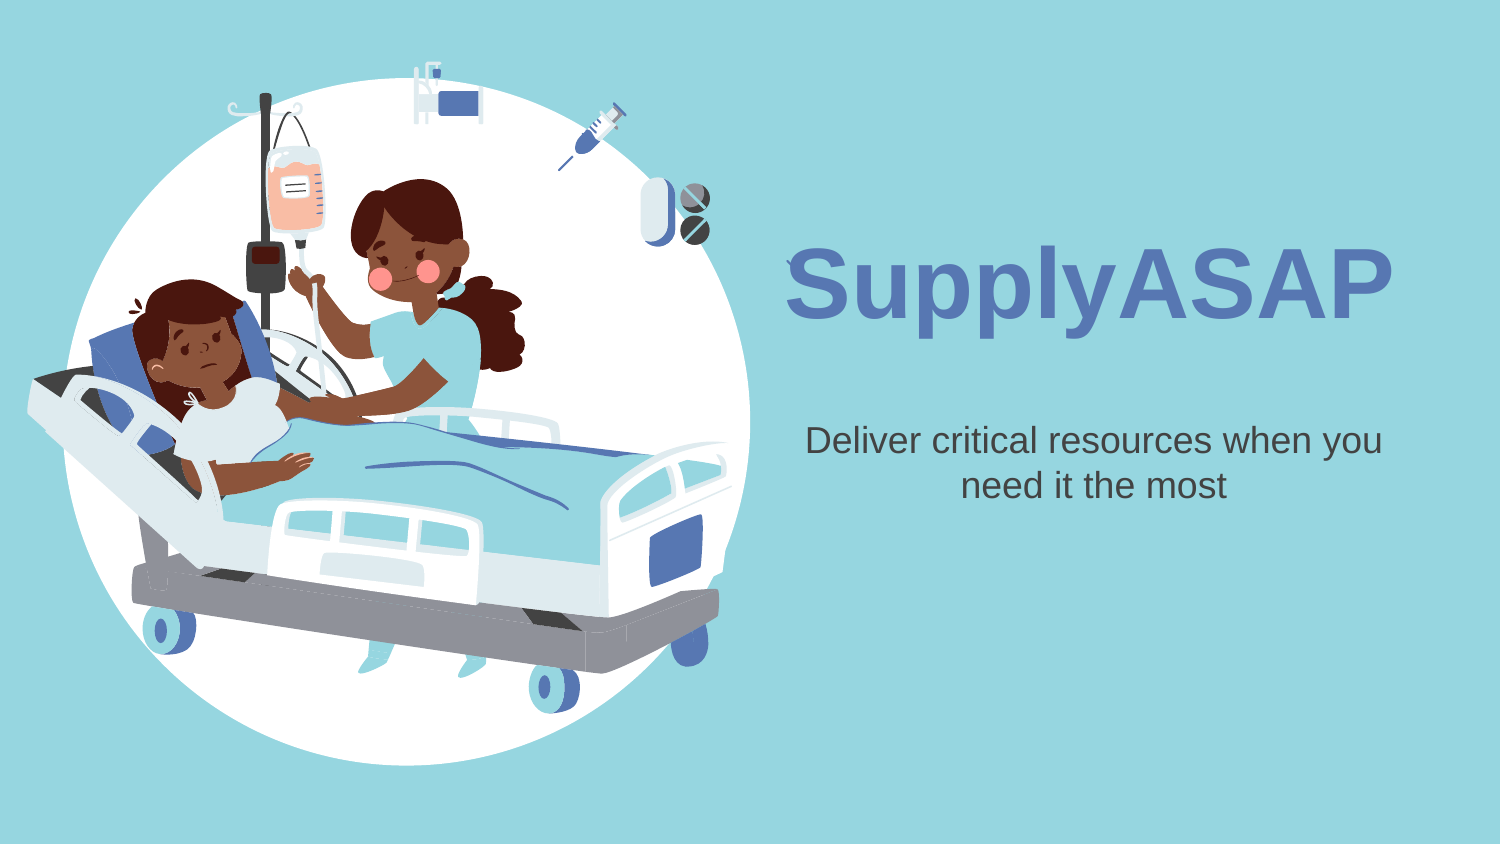

# SupplyASAP

Deliver critical resources when you need it the most